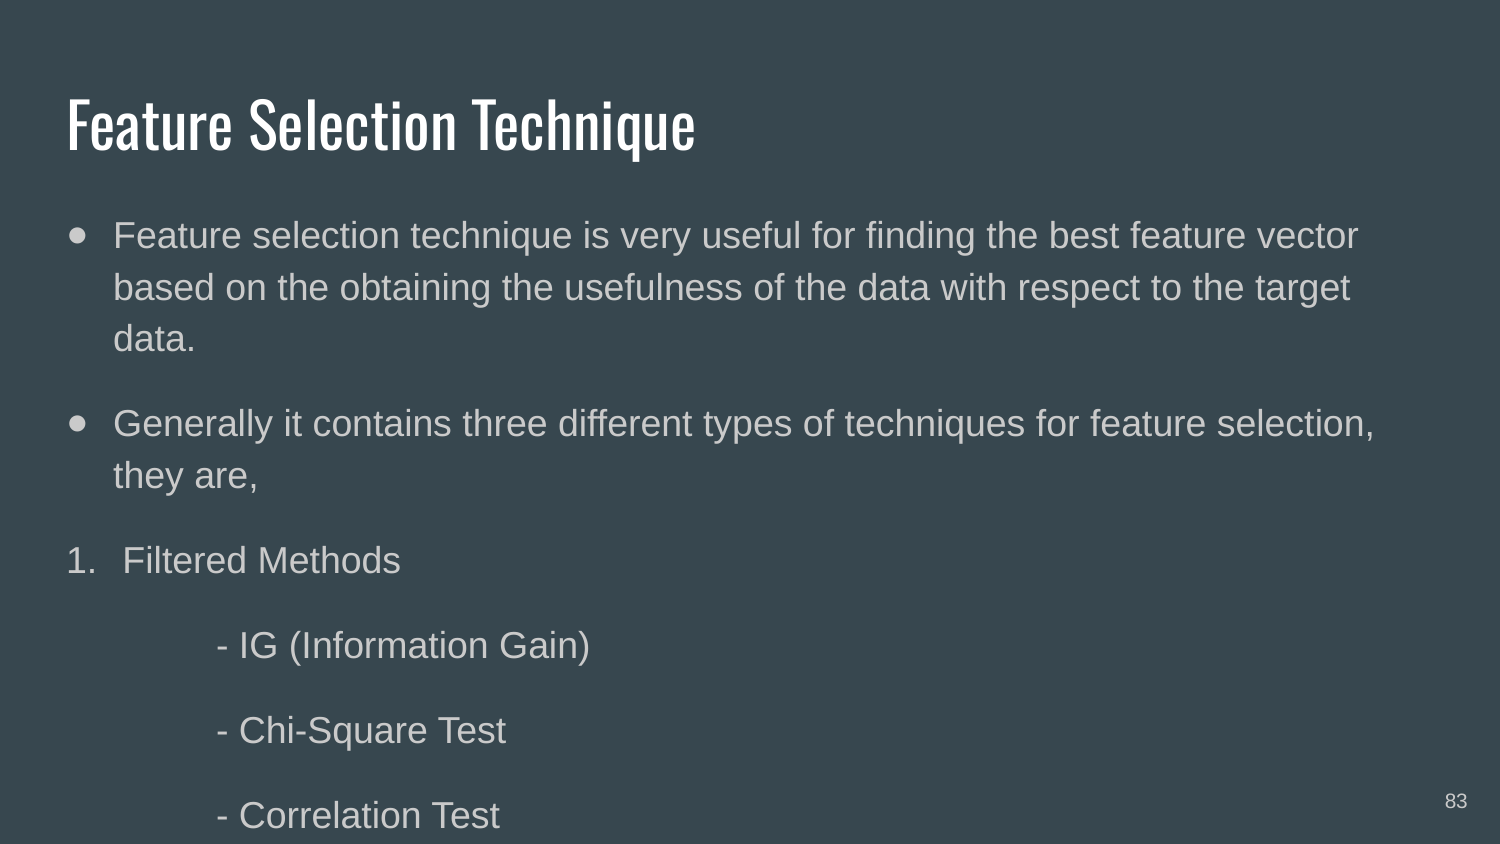

# Feature Selection Technique
Feature selection technique is very useful for finding the best feature vector based on the obtaining the usefulness of the data with respect to the target data.
Generally it contains three different types of techniques for feature selection, they are,
Filtered Methods
	- IG (Information Gain)
	- Chi-Square Test
	- Correlation Test
83